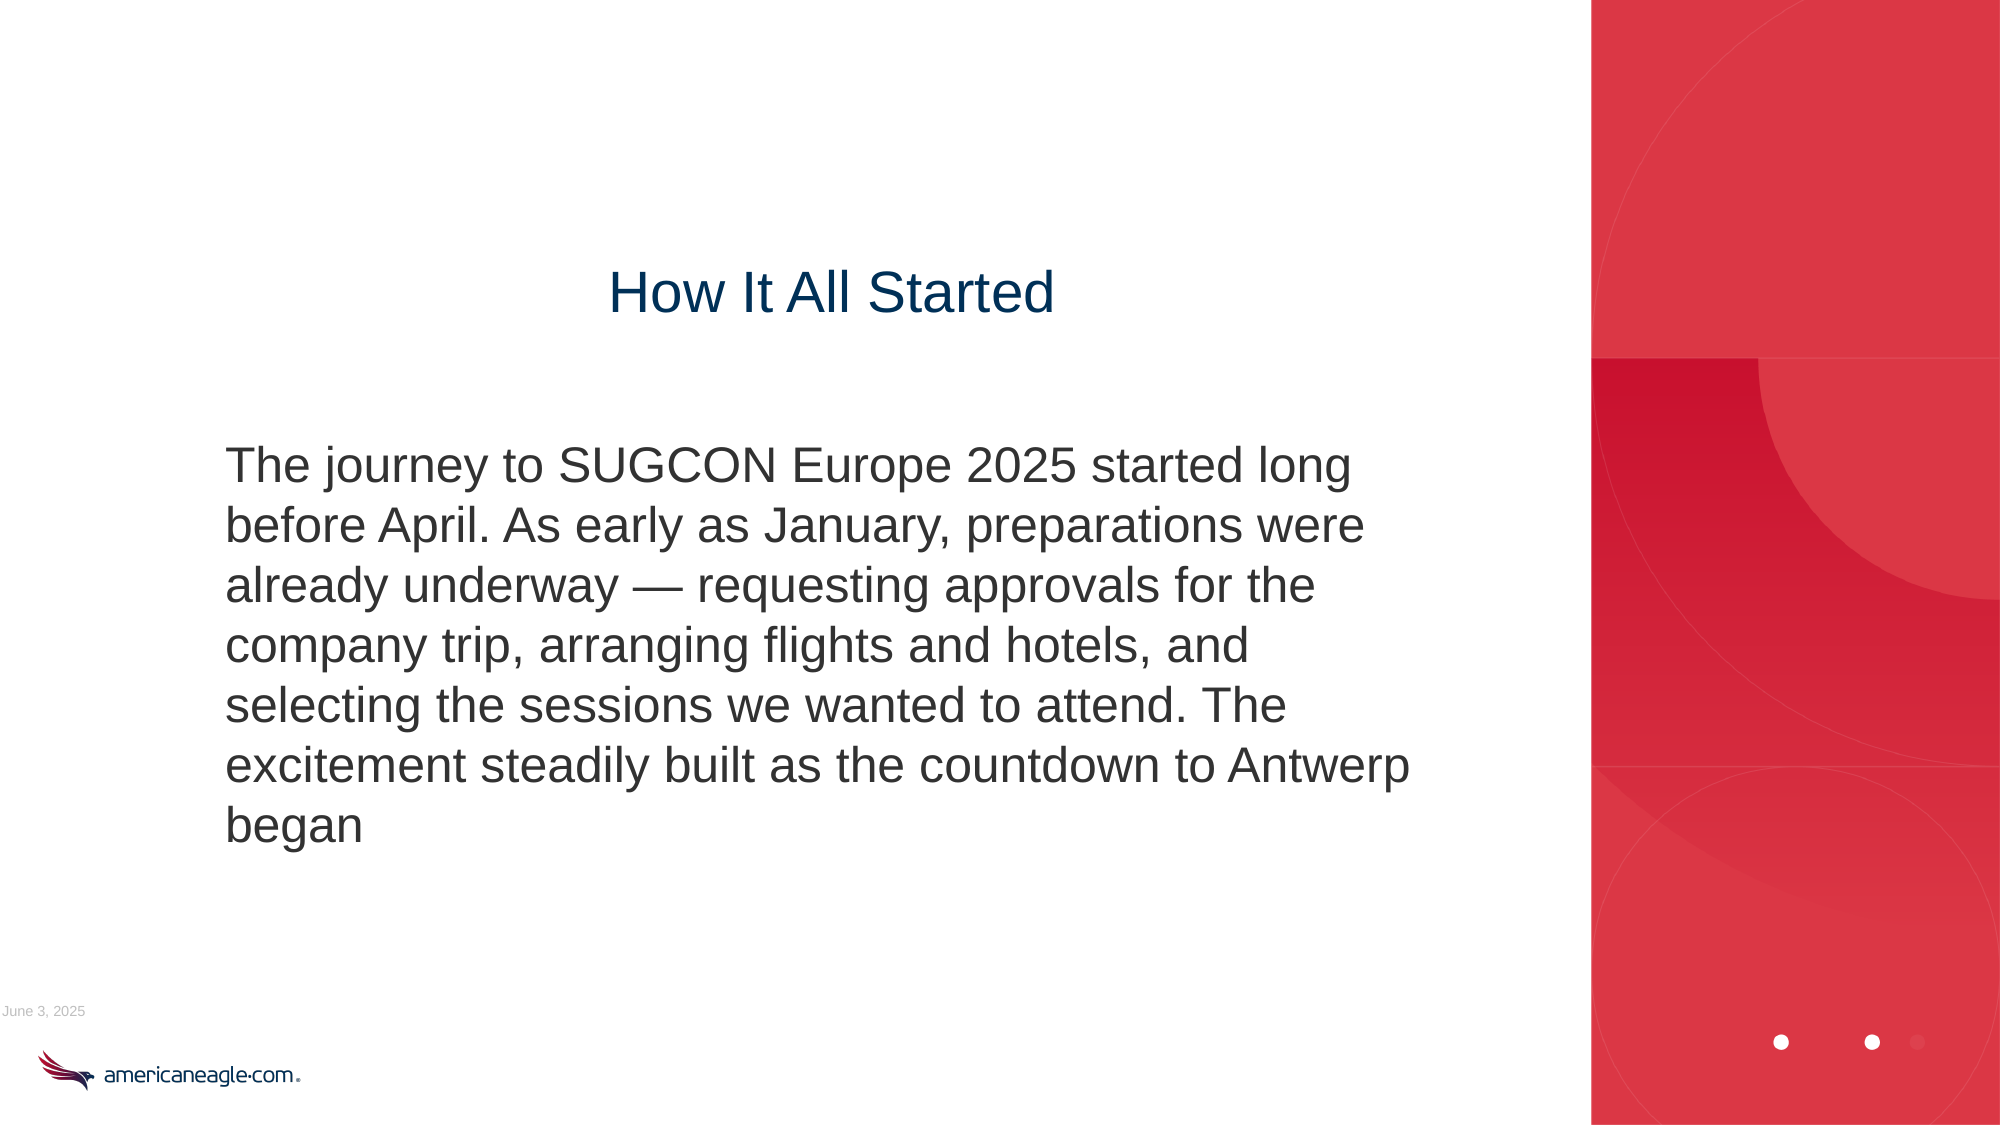

# How It All Started
The journey to SUGCON Europe 2025 started long before April. As early as January, preparations were already underway — requesting approvals for the company trip, arranging flights and hotels, and selecting the sessions we wanted to attend. The excitement steadily built as the countdown to Antwerp began
June 3, 2025